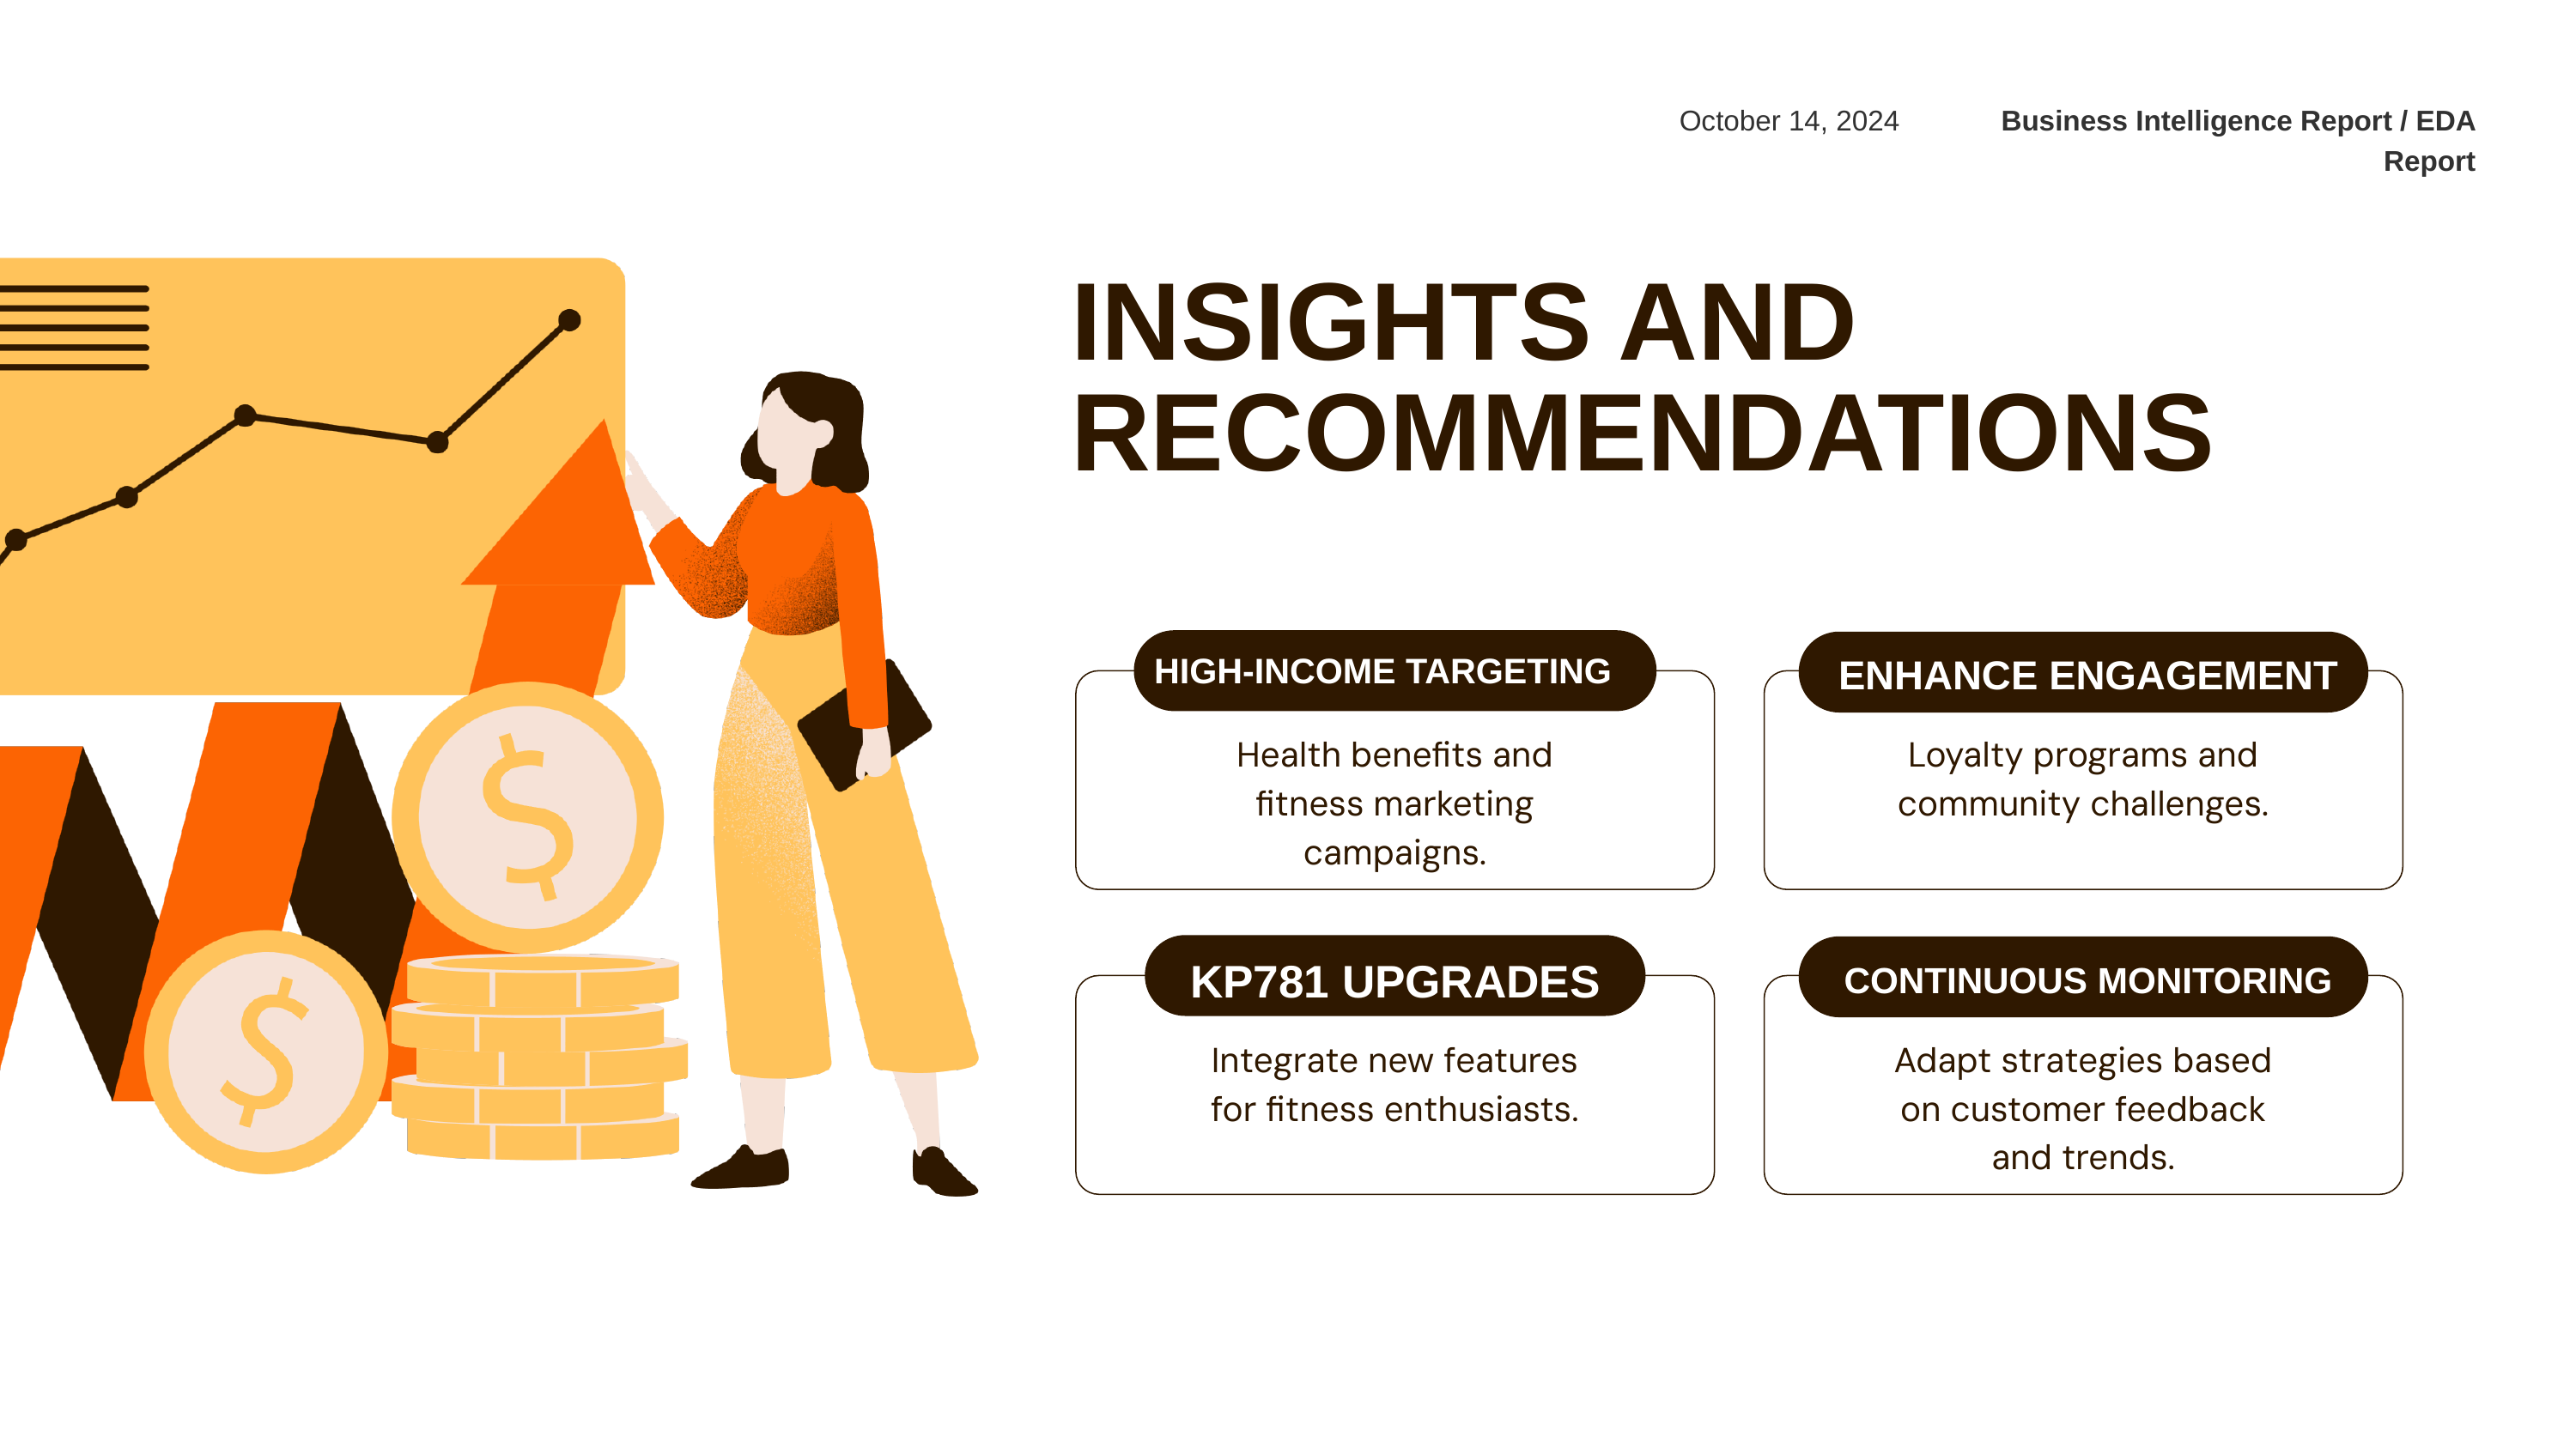

October 14, 2024
Business Intelligence Report / EDA Report

INSIGHTS AND RECOMMENDATIONS

HIGH-INCOME TARGETING
ENHANCE ENGAGEMENT

Health benefits and fitness marketing campaigns.
Loyalty programs and community challenges.

KP781 UPGRADES
CONTINUOUS MONITORING

Integrate new features for fitness enthusiasts.

Adapt strategies based on customer feedback and trends.